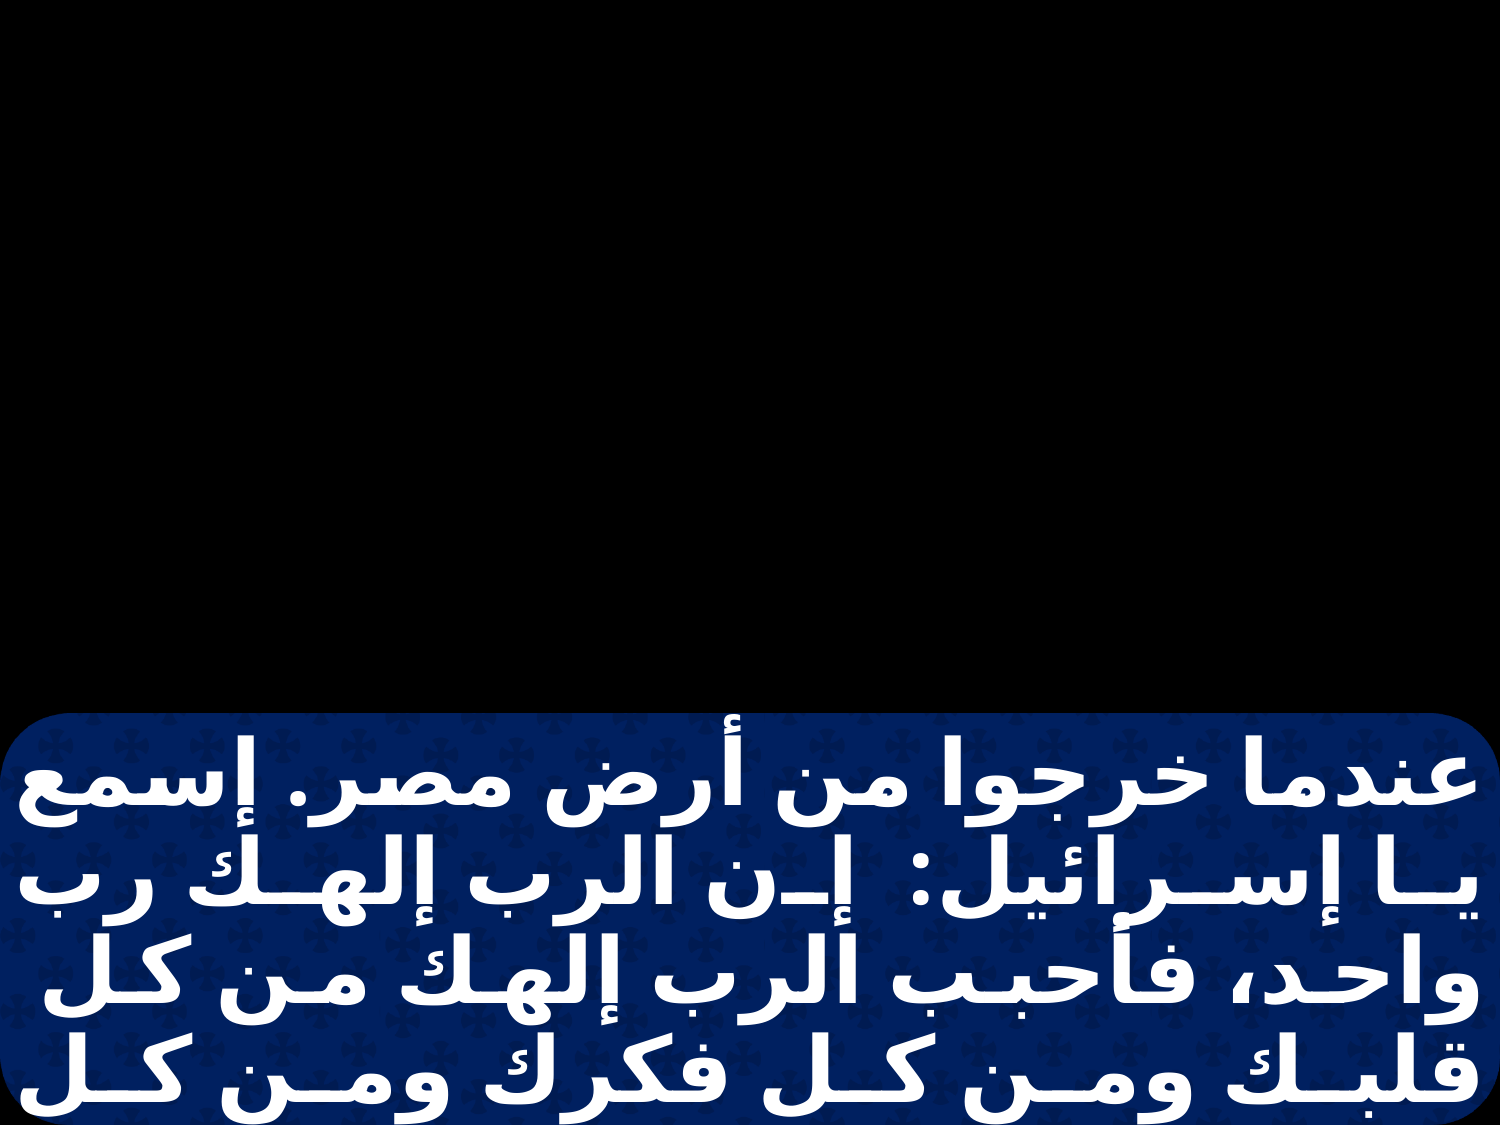

عندما خرجوا من أرض مصر. إسمع يا إسرائيل:  إن الرب إلهك رب واحد، فأحبب الرب إلهك من كل  قلبك ومن كل فكرك ومن كل نفسك ومن كل قوتك.  ولتكن هذه الكلمات التي أنا آمرك بها اليوم في قلبك